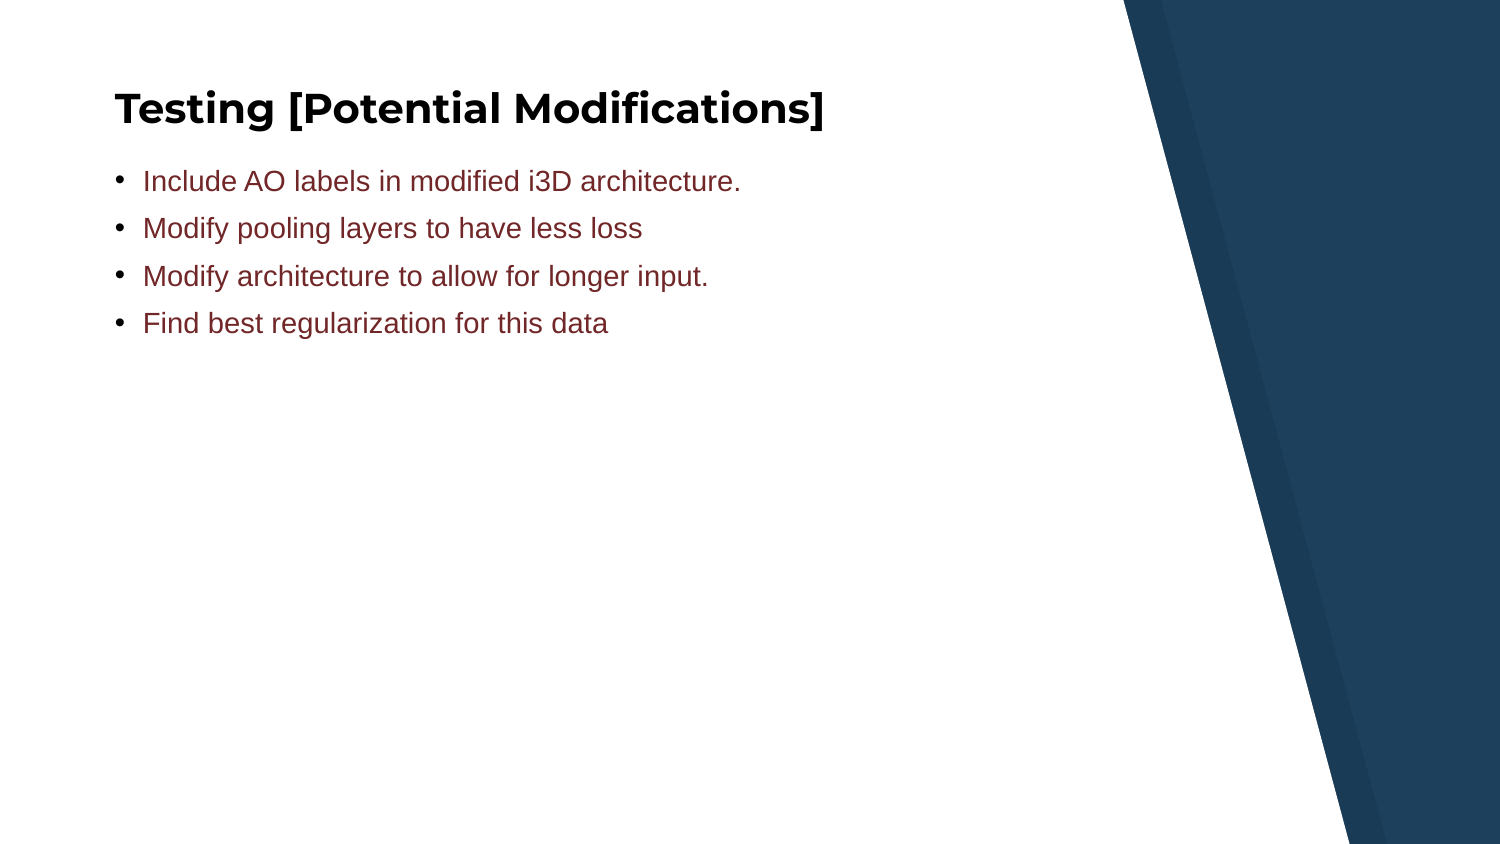

Testing [Potential Modifications]
Include AO labels in modified i3D architecture.
Modify pooling layers to have less loss
Modify architecture to allow for longer input.
Find best regularization for this data